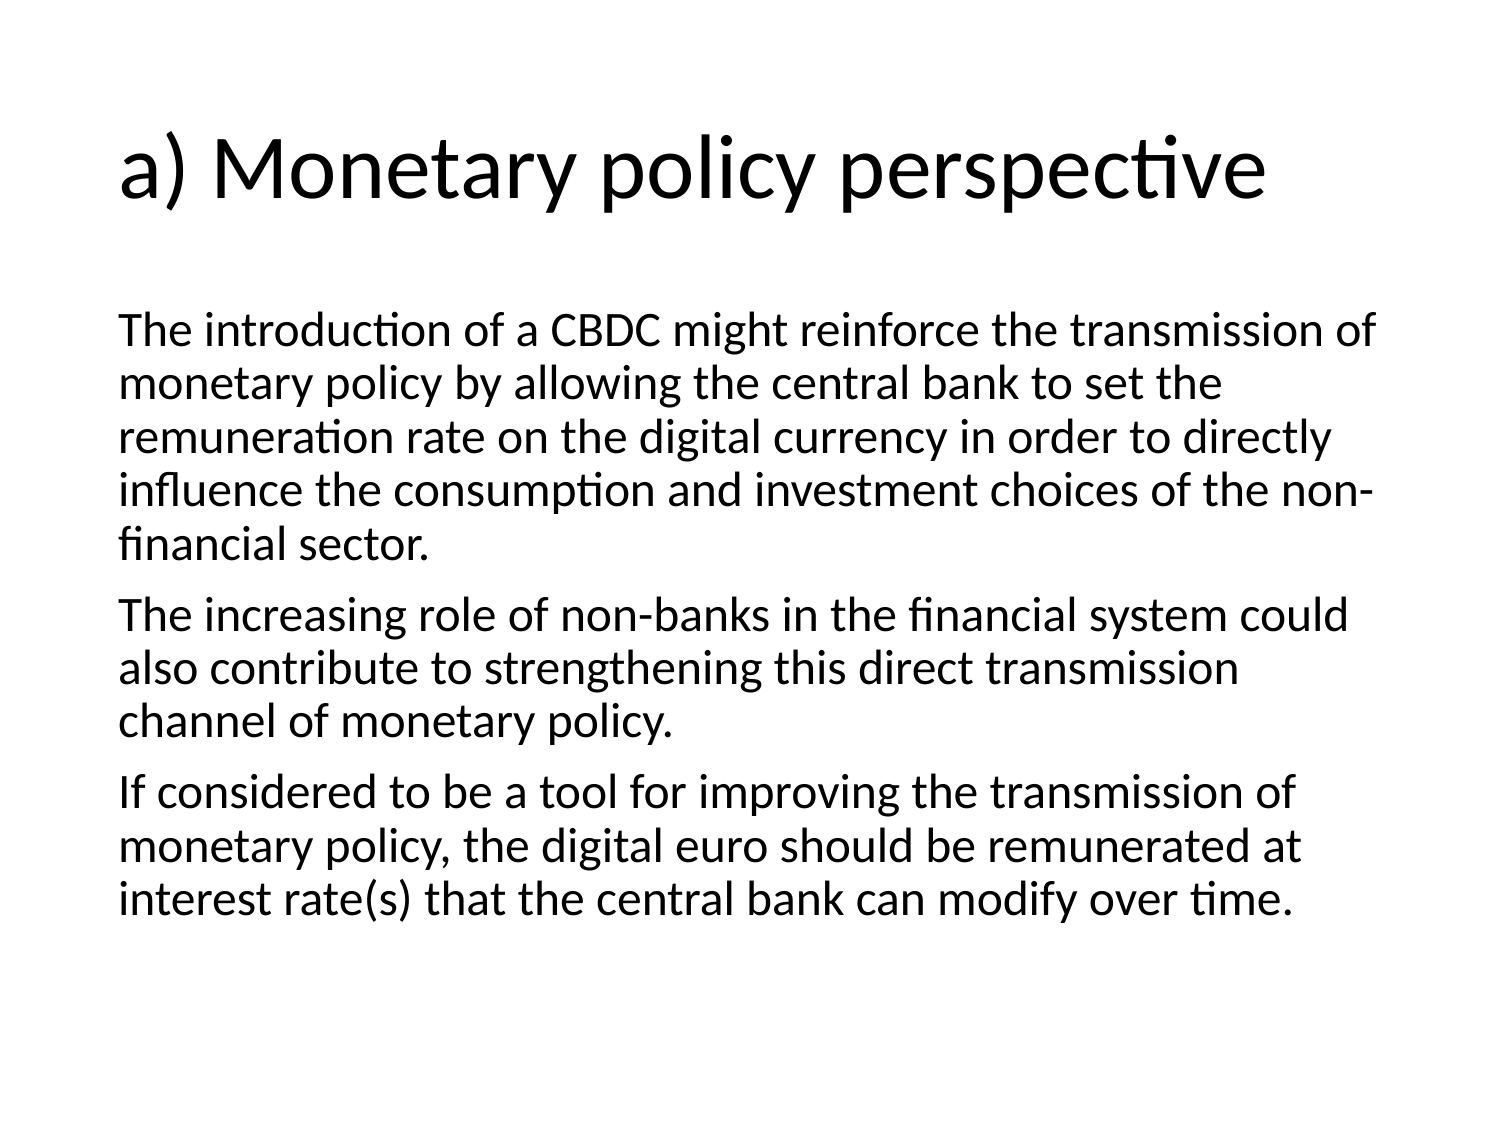

# a) Monetary policy perspective
The introduction of a CBDC might reinforce the transmission of monetary policy by allowing the central bank to set the remuneration rate on the digital currency in order to directly influence the consumption and investment choices of the non-financial sector.
The increasing role of non-banks in the financial system could also contribute to strengthening this direct transmission channel of monetary policy.
If considered to be a tool for improving the transmission of monetary policy, the digital euro should be remunerated at interest rate(s) that the central bank can modify over time.